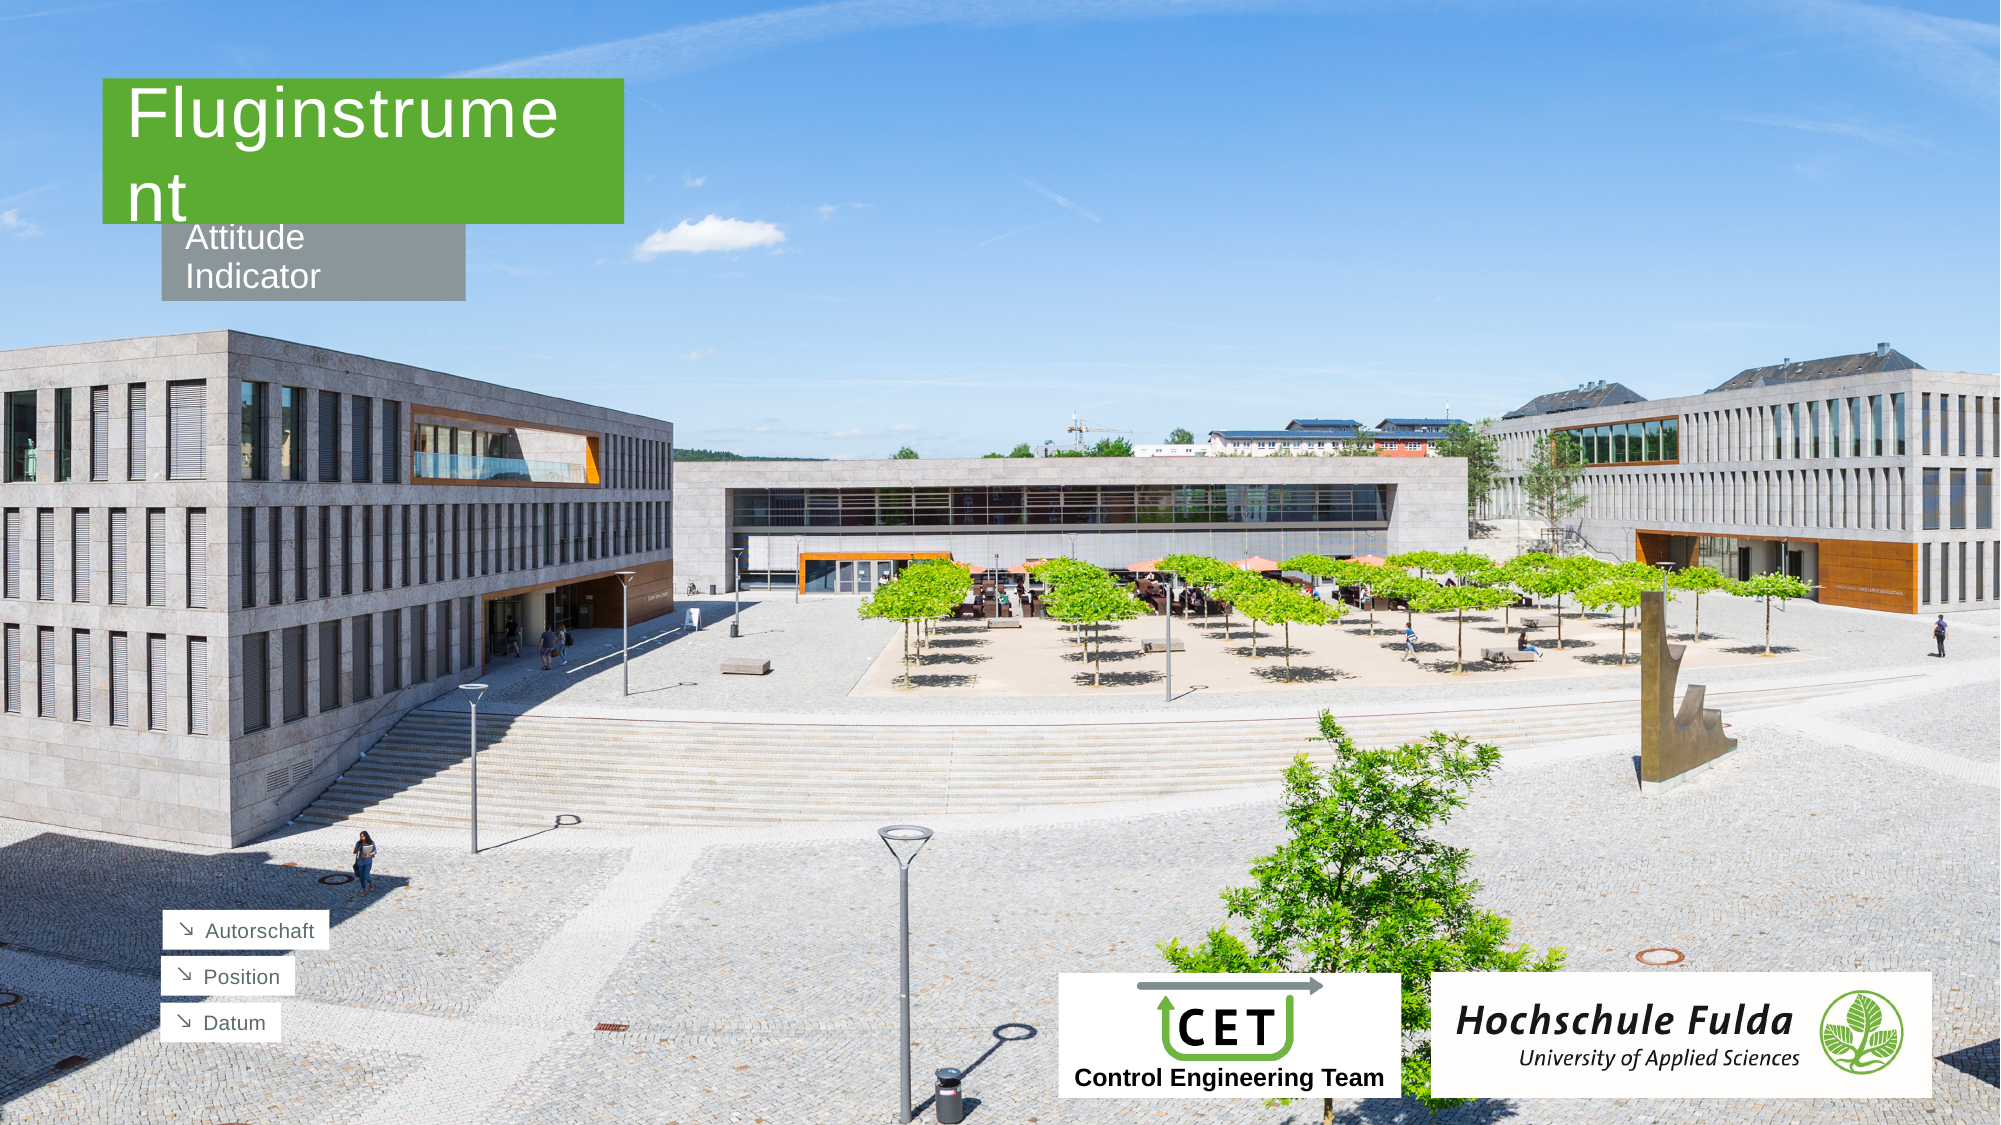

# Fluginstrument
Attitude Indicator
Autorschaft
Position
Datum